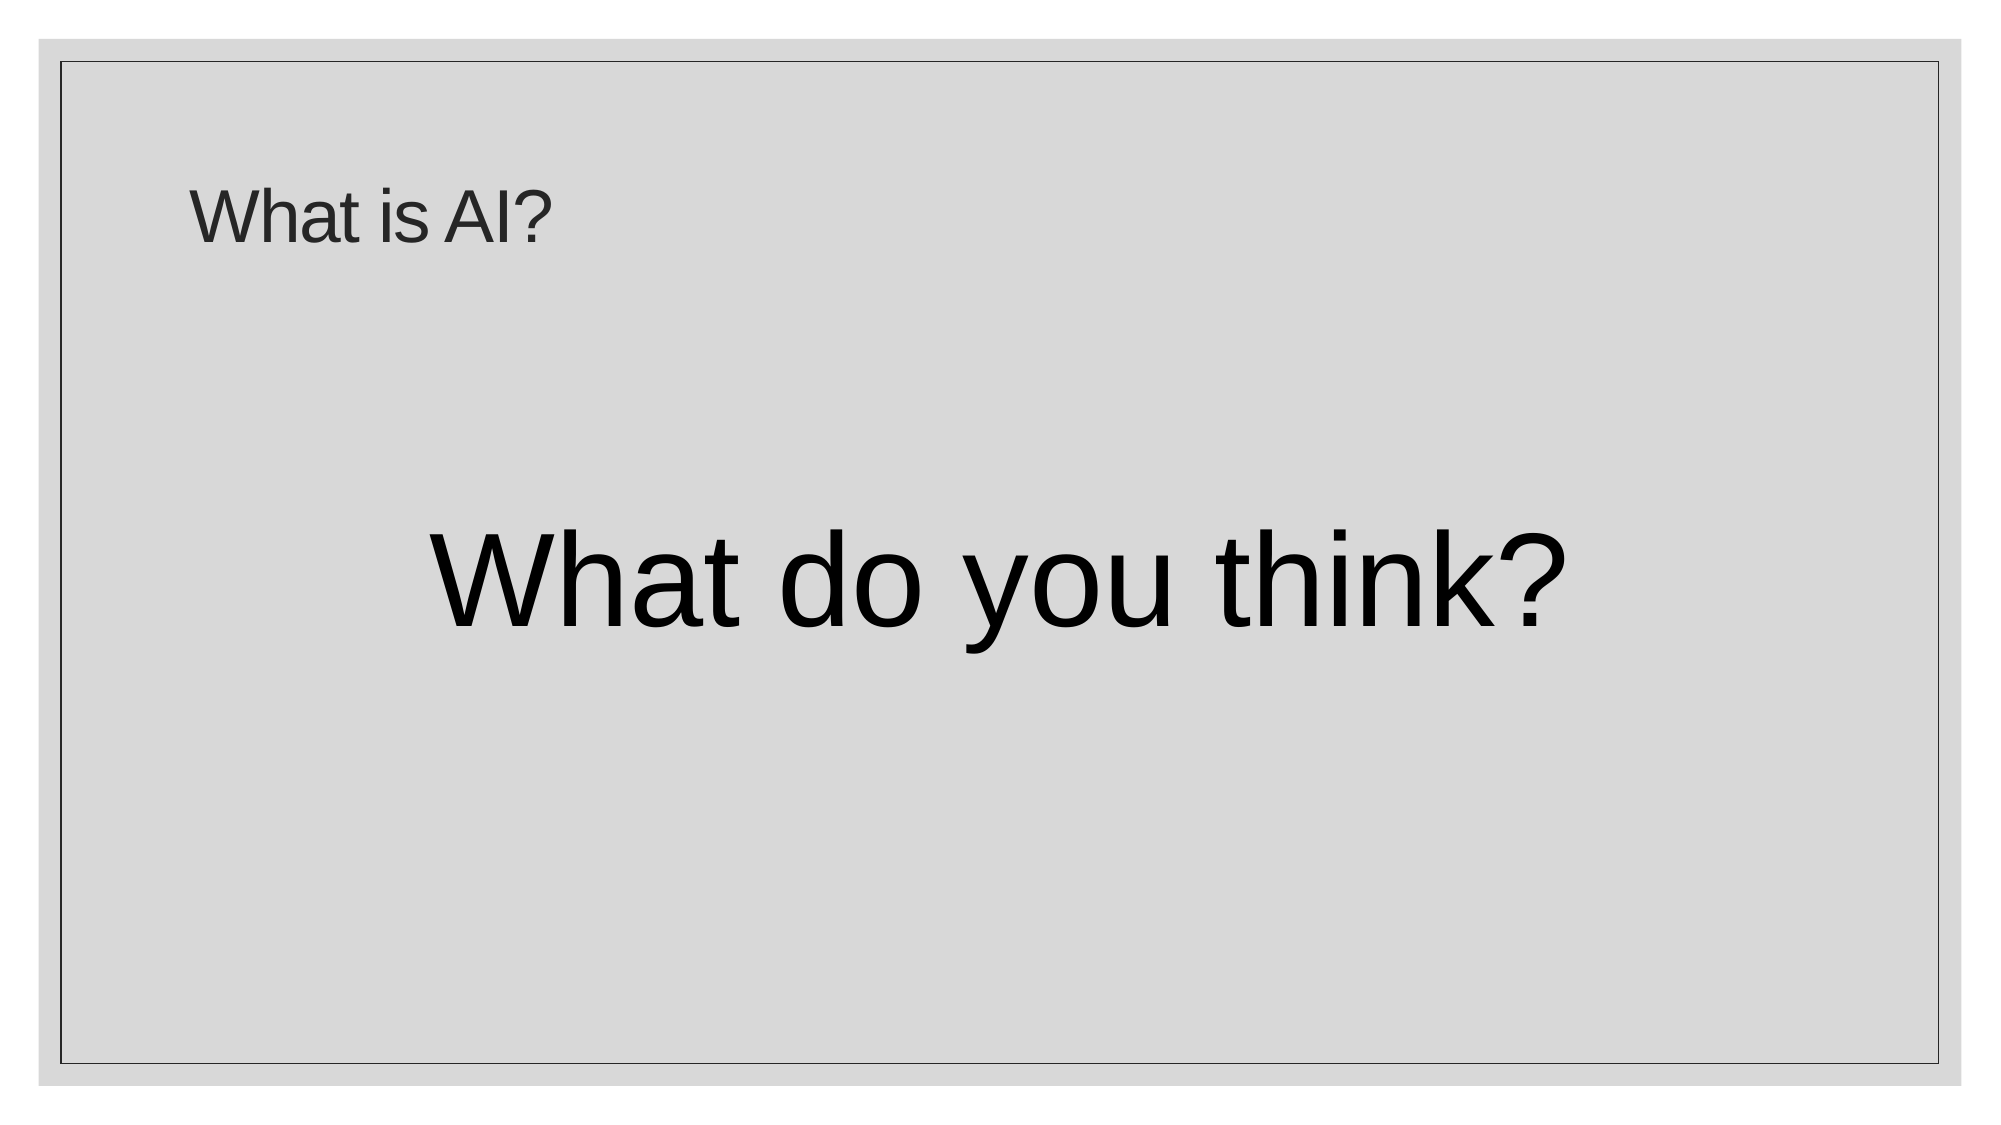

# What is AI?

What do you think?